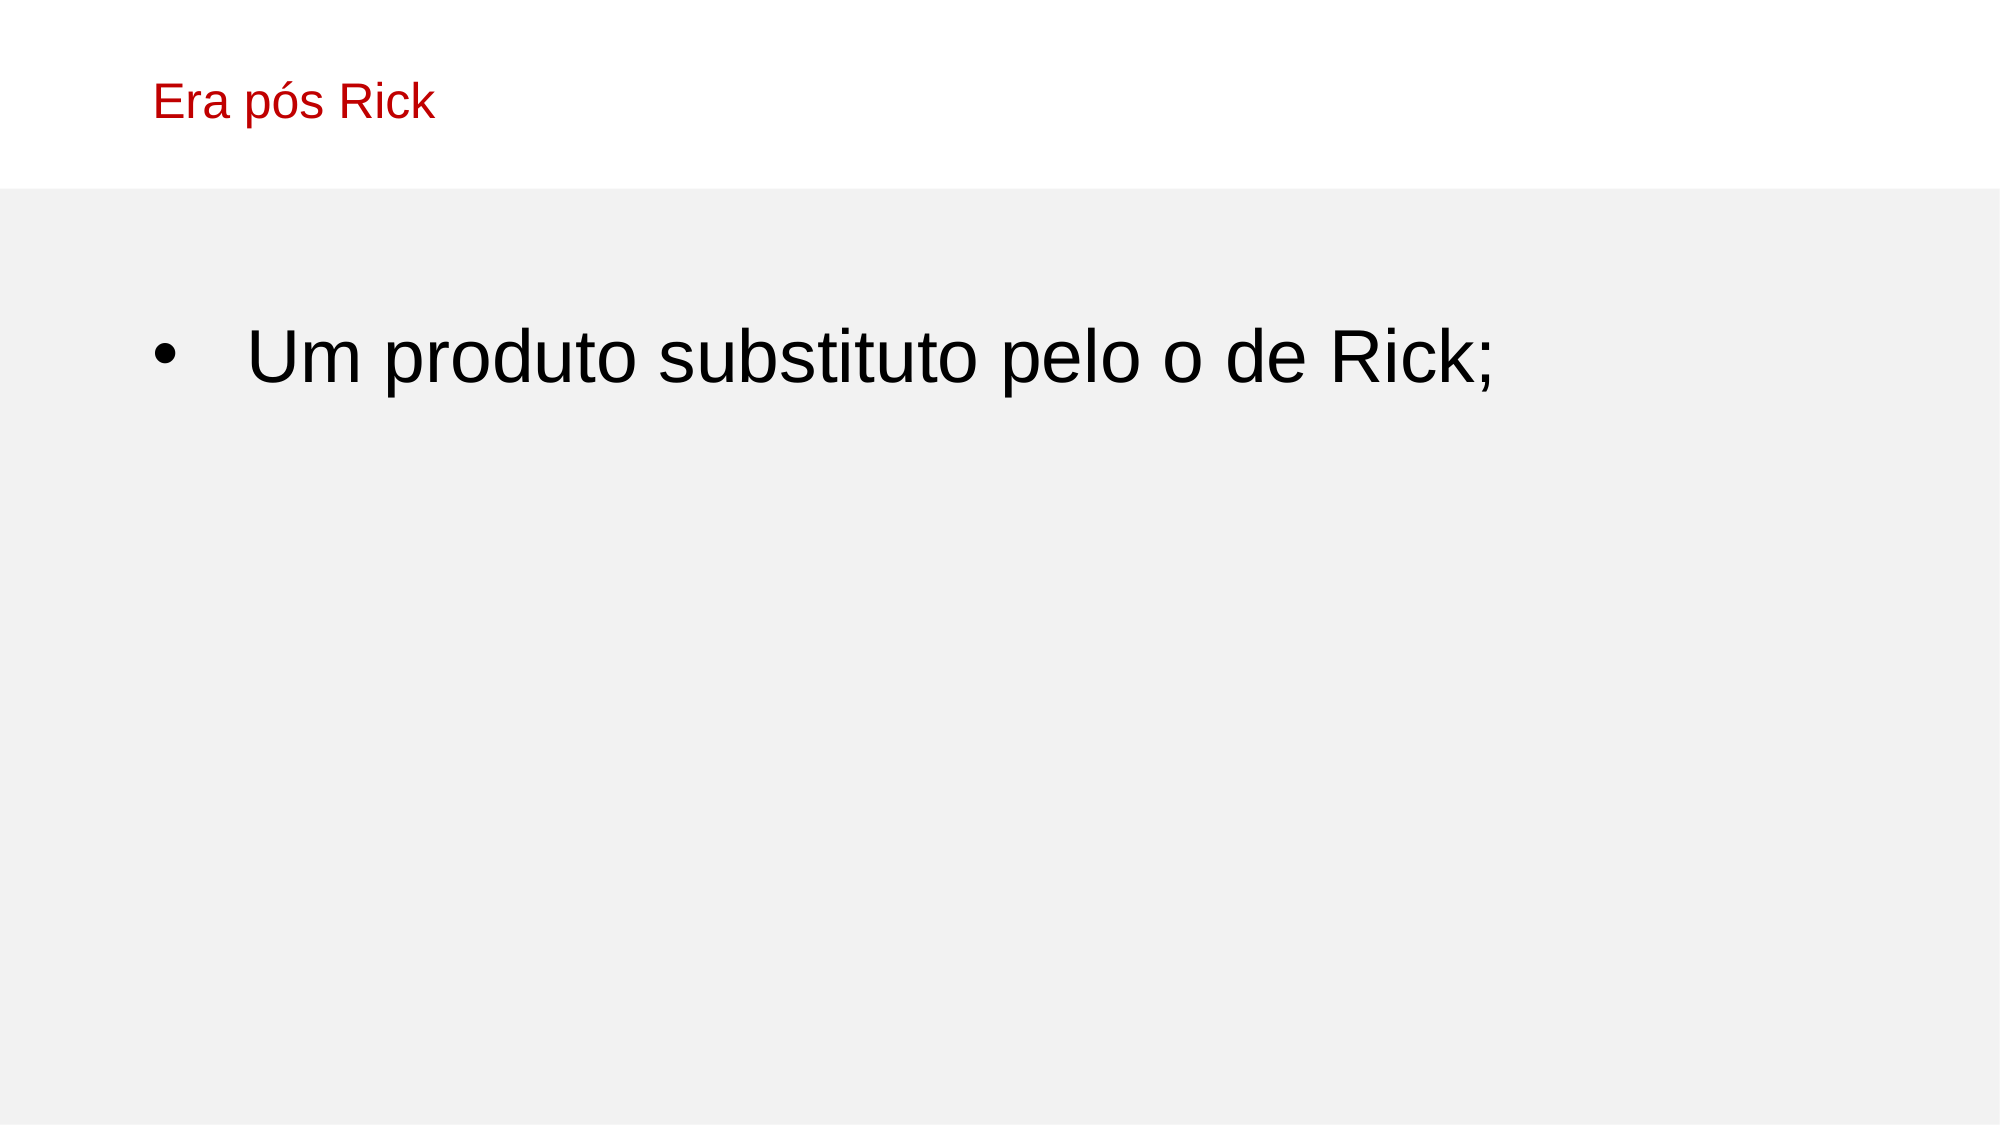

Era pós Rick
Um produto substituto pelo o de Rick;